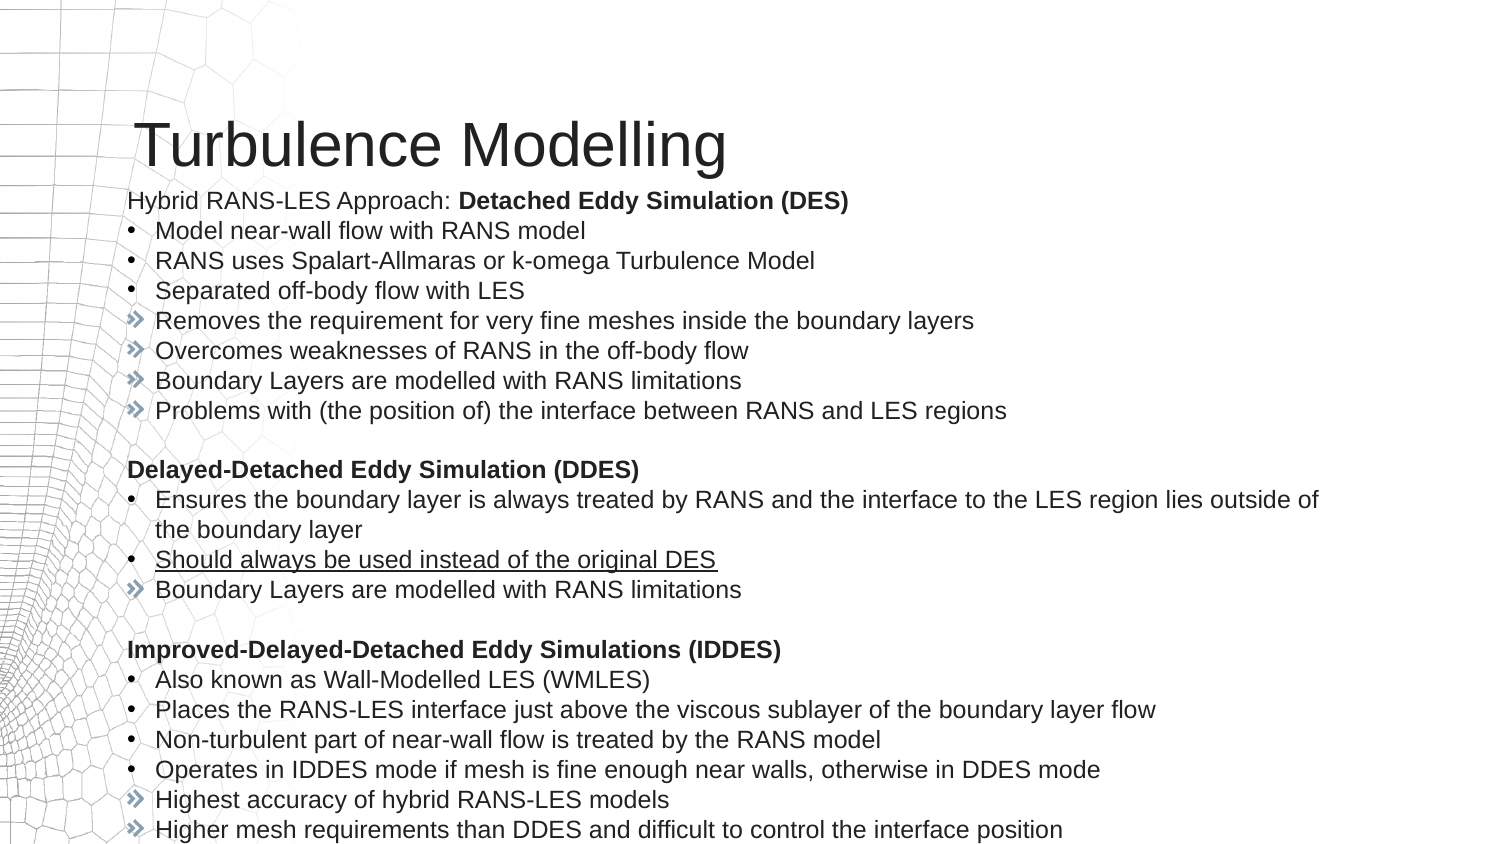

# Turbulence Modelling
Hybrid RANS-LES Approach: Detached Eddy Simulation (DES)
Model near-wall flow with RANS model
RANS uses Spalart-Allmaras or k-omega Turbulence Model
Separated off-body flow with LES
Removes the requirement for very fine meshes inside the boundary layers
Overcomes weaknesses of RANS in the off-body flow
Boundary Layers are modelled with RANS limitations
Problems with (the position of) the interface between RANS and LES regions

Delayed-Detached Eddy Simulation (DDES)
Ensures the boundary layer is always treated by RANS and the interface to the LES region lies outside of the boundary layer
Should always be used instead of the original DES
Boundary Layers are modelled with RANS limitations

Improved-Delayed-Detached Eddy Simulations (IDDES)
Also known as Wall-Modelled LES (WMLES)
Places the RANS-LES interface just above the viscous sublayer of the boundary layer flow
Non-turbulent part of near-wall flow is treated by the RANS model
Operates in IDDES mode if mesh is fine enough near walls, otherwise in DDES mode
Highest accuracy of hybrid RANS-LES models
Higher mesh requirements than DDES and difficult to control the interface position